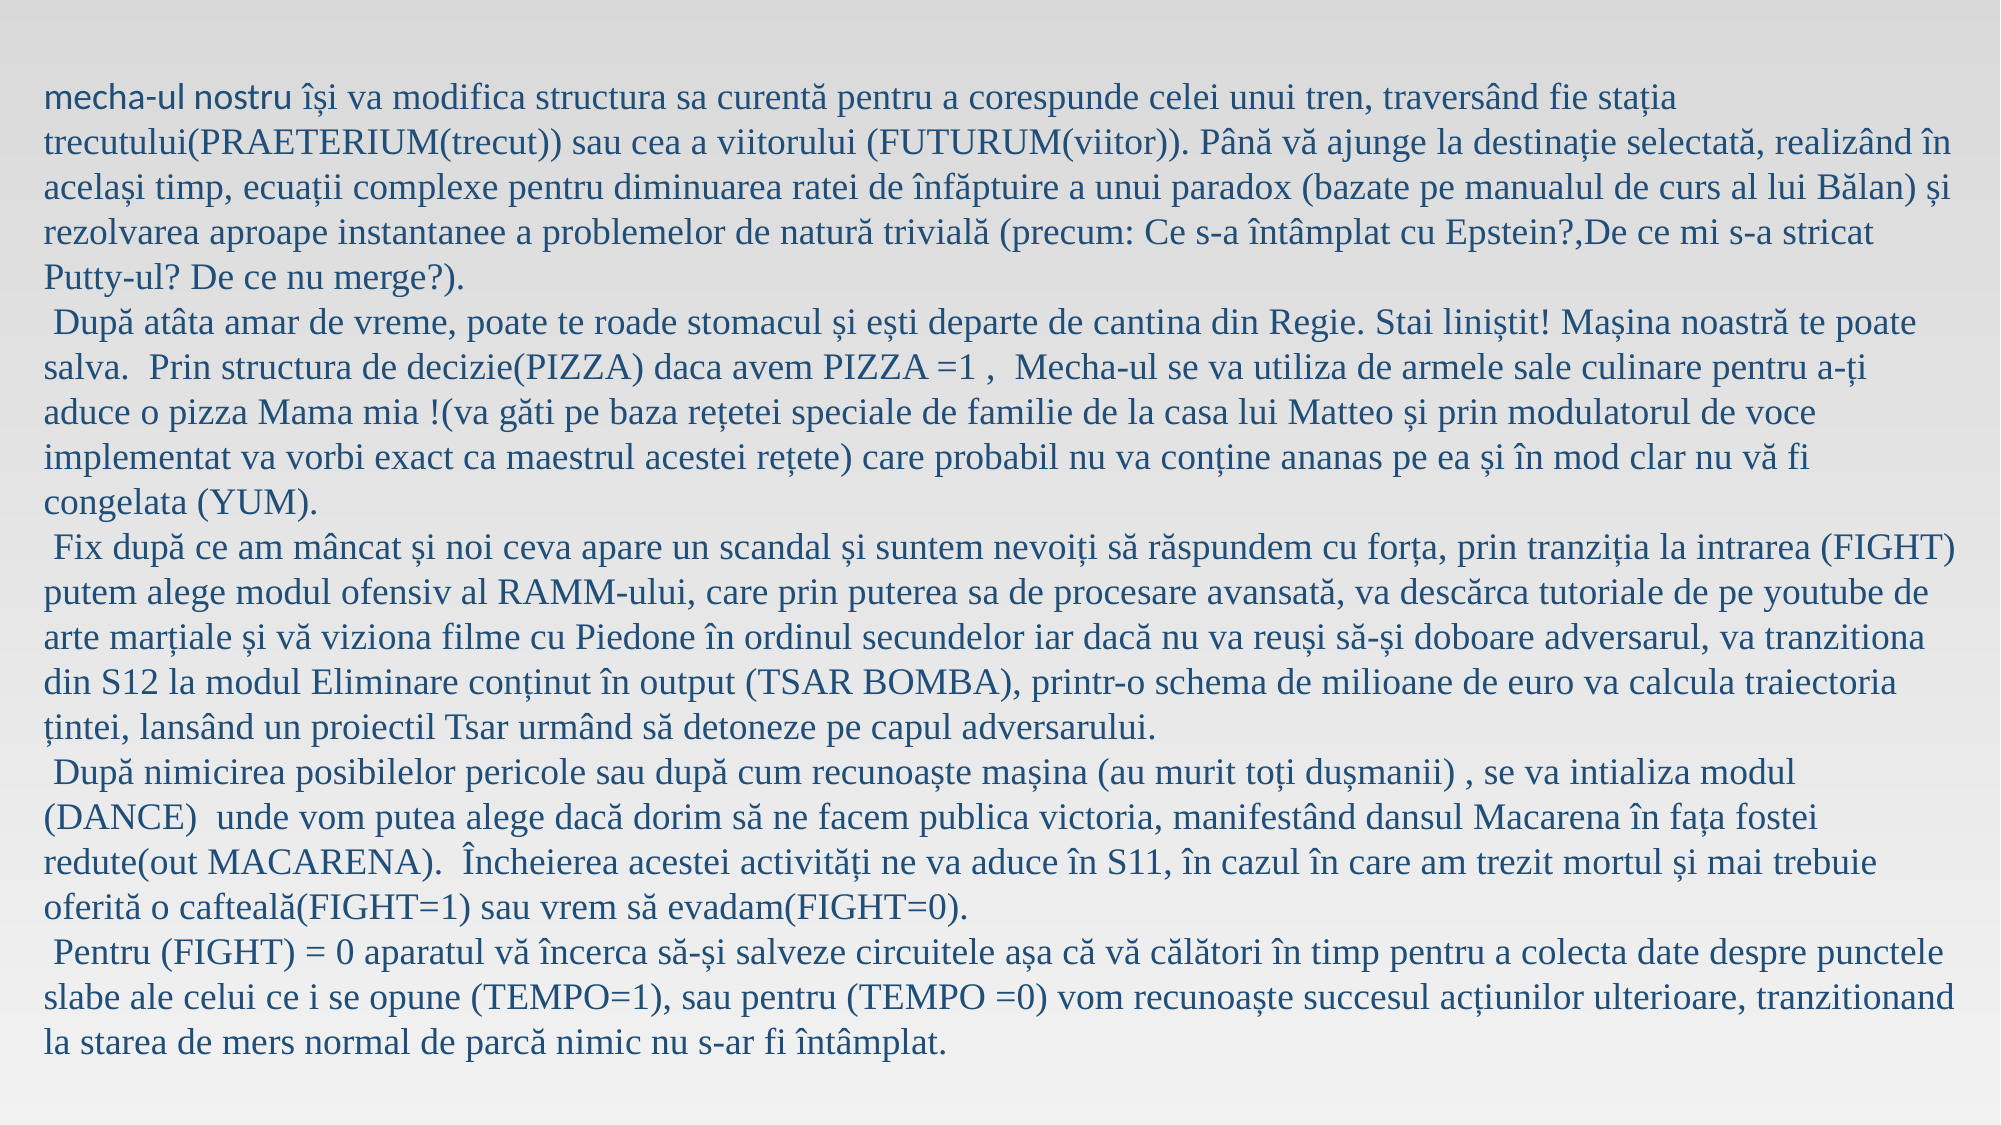

mecha-ul nostru își va modifica structura sa curentă pentru a corespunde celei unui tren, traversând fie stația trecutului(PRAETERIUM(trecut)) sau cea a viitorului (FUTURUM(viitor)). Până vă ajunge la destinație selectată, realizând în același timp, ecuații complexe pentru diminuarea ratei de înfăptuire a unui paradox (bazate pe manualul de curs al lui Bălan) și rezolvarea aproape instantanee a problemelor de natură trivială (precum: Ce s-a întâmplat cu Epstein?,De ce mi s-a stricat Putty-ul? De ce nu merge?).
 După atâta amar de vreme, poate te roade stomacul și ești departe de cantina din Regie. Stai liniștit! Mașina noastră te poate salva.  Prin structura de decizie(PIZZA) daca avem PIZZA =1 ,  Mecha-ul se va utiliza de armele sale culinare pentru a-ți aduce o pizza Mama mia !(va găti pe baza rețetei speciale de familie de la casa lui Matteo și prin modulatorul de voce implementat va vorbi exact ca maestrul acestei rețete) care probabil nu va conține ananas pe ea și în mod clar nu vă fi congelata (YUM).
 Fix după ce am mâncat și noi ceva apare un scandal și suntem nevoiți să răspundem cu forța, prin tranziția la intrarea (FIGHT) putem alege modul ofensiv al RAMM-ului, care prin puterea sa de procesare avansată, va descărca tutoriale de pe youtube de arte marțiale și vă viziona filme cu Piedone în ordinul secundelor iar dacă nu va reuși să-și doboare adversarul, va tranzitiona din S12 la modul Eliminare conținut în output (TSAR BOMBA), printr-o schema de milioane de euro va calcula traiectoria țintei, lansând un proiectil Tsar urmând să detoneze pe capul adversarului.
 După nimicirea posibilelor pericole sau după cum recunoaște mașina (au murit toți dușmanii) , se va intializa modul (DANCE)  unde vom putea alege dacă dorim să ne facem publica victoria, manifestând dansul Macarena în fața fostei redute(out MACARENA).  Încheierea acestei activități ne va aduce în S11, în cazul în care am trezit mortul și mai trebuie oferită o cafteală(FIGHT=1) sau vrem să evadam(FIGHT=0).
 Pentru (FIGHT) = 0 aparatul vă încerca să-și salveze circuitele așa că vă călători în timp pentru a colecta date despre punctele slabe ale celui ce i se opune (TEMPO=1), sau pentru (TEMPO =0) vom recunoaște succesul acțiunilor ulterioare, tranzitionand la starea de mers normal de parcă nimic nu s-ar fi întâmplat.